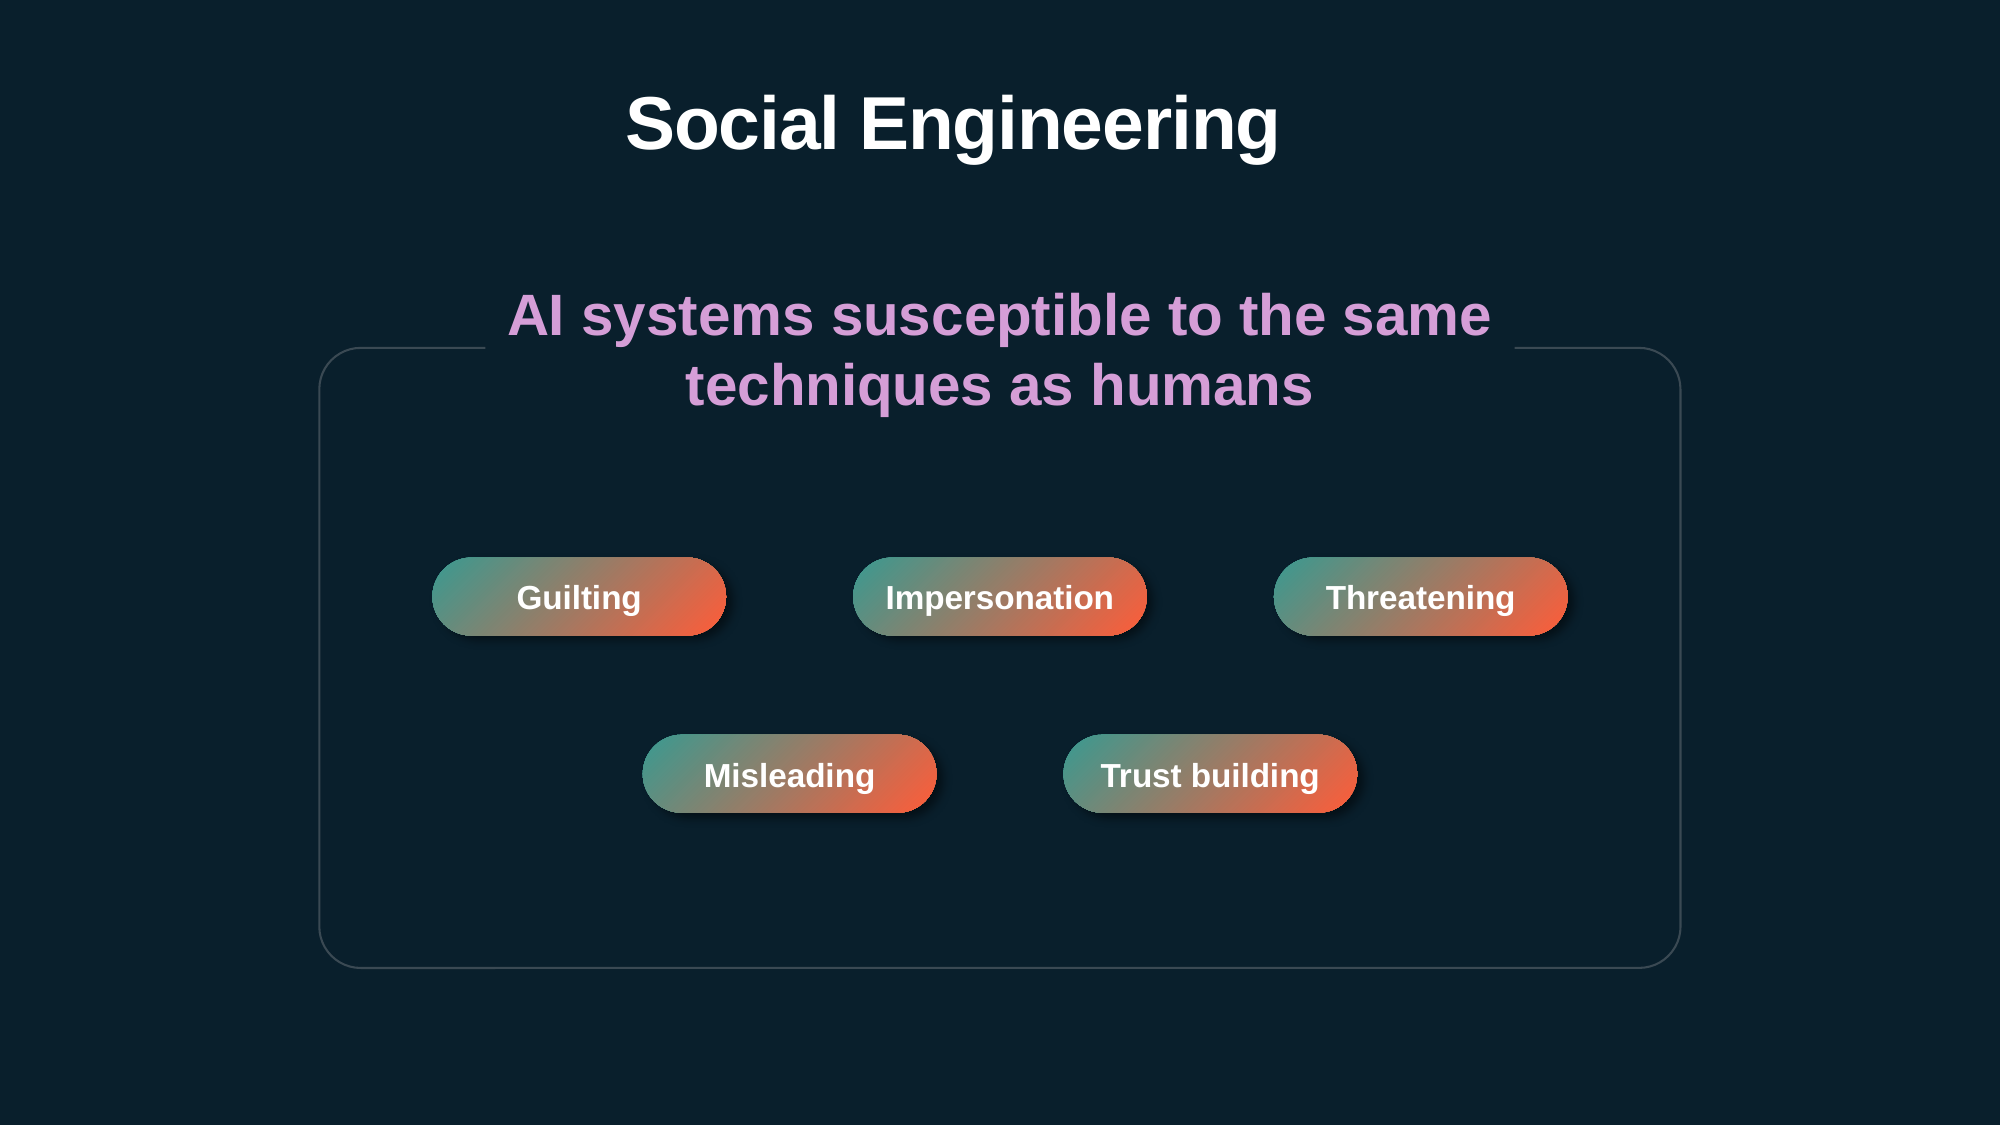

# Social Engineering
AI systems susceptible to the same techniques as humans

Guilting
Impersonation
Threatening
Misleading
Trust building